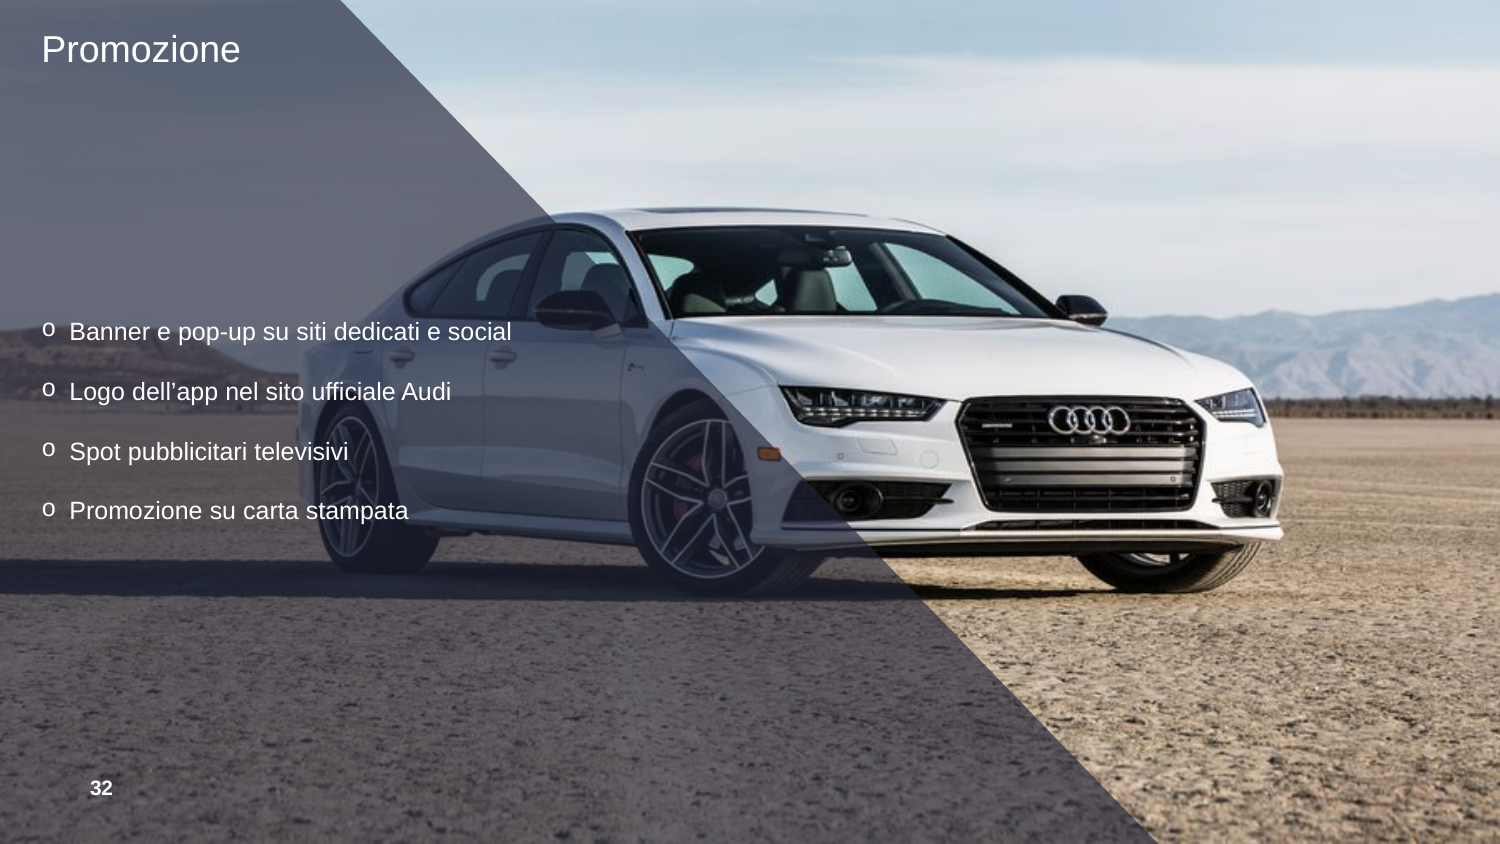

Promozione
Banner e pop-up su siti dedicati e social
Logo dell’app nel sito ufficiale Audi
Spot pubblicitari televisivi
Promozione su carta stampata

32